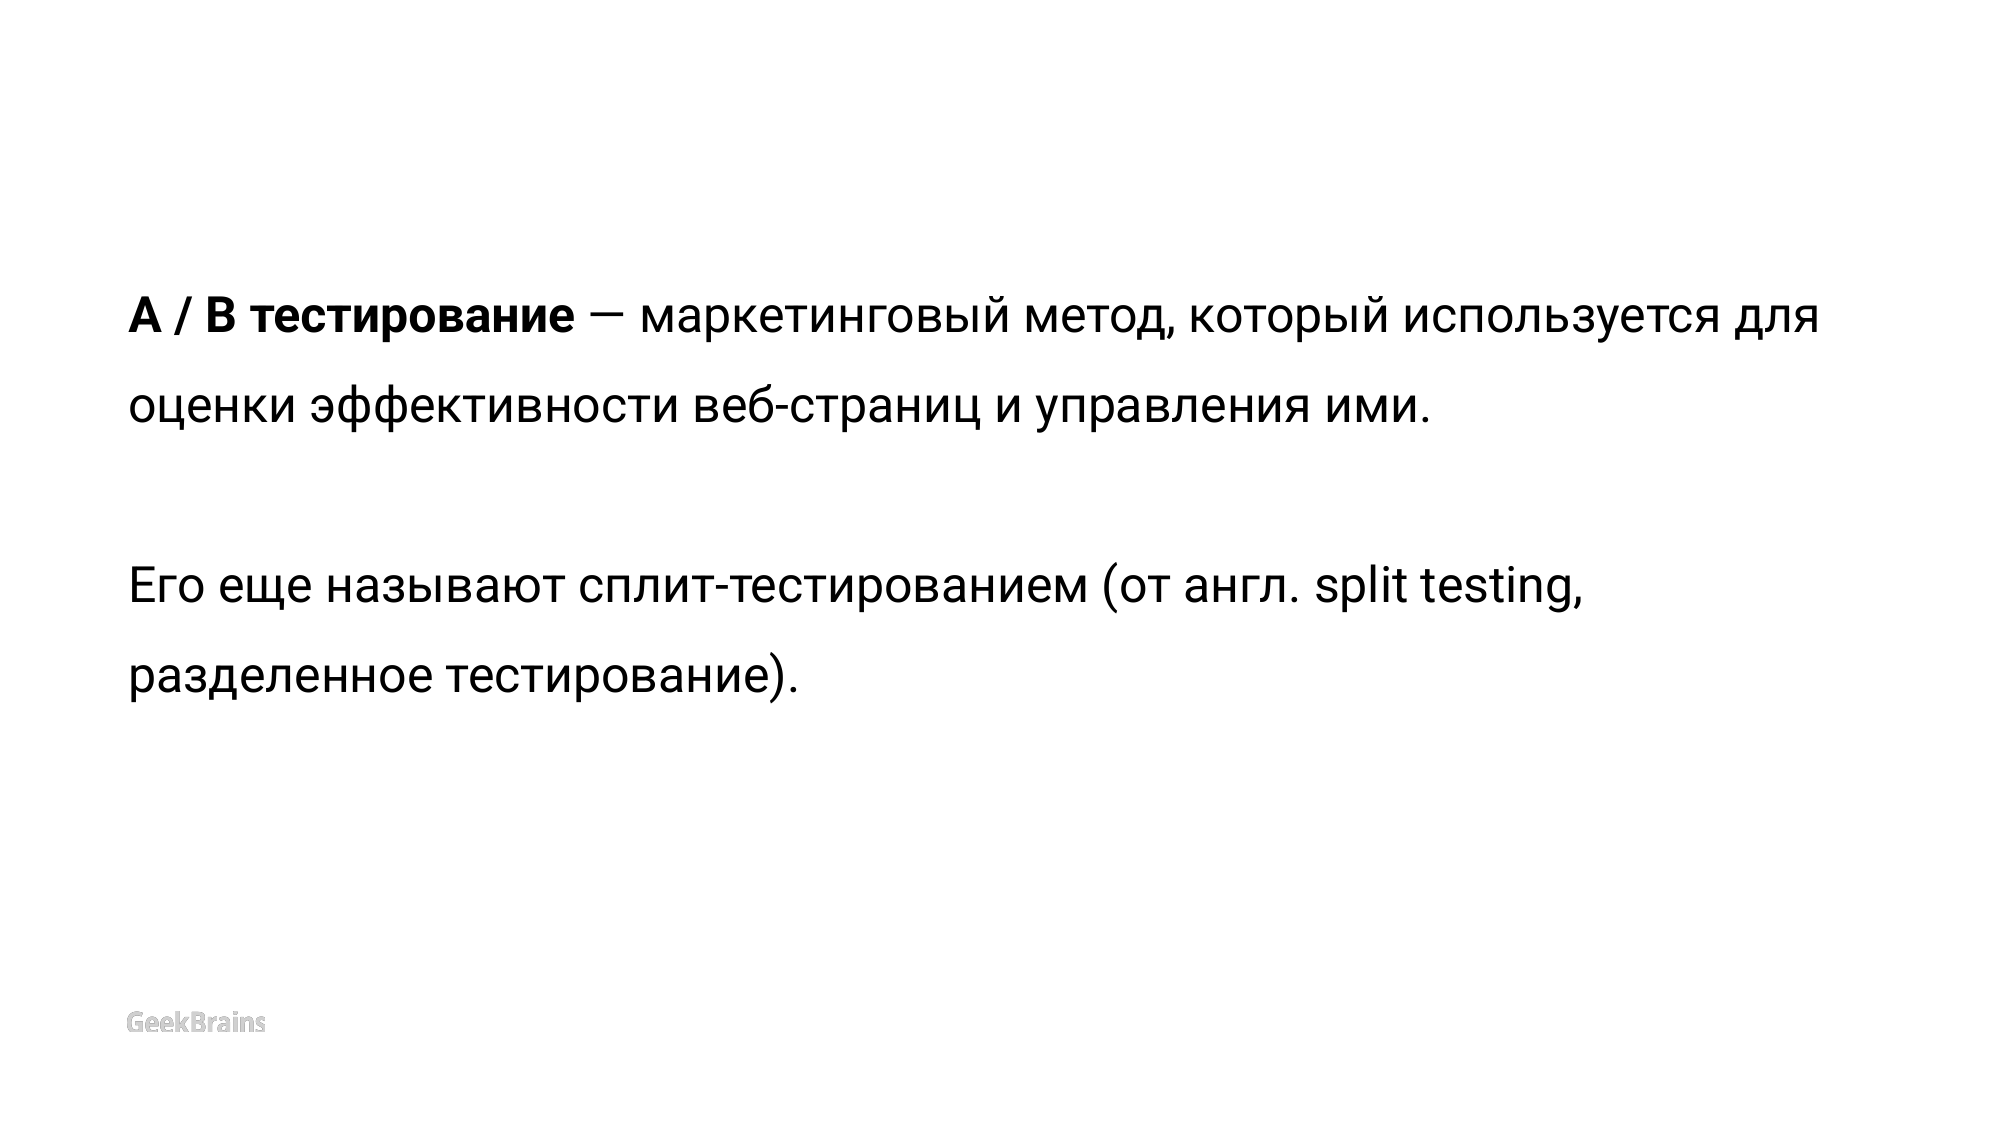

# A / В тестирование — маркетинговый метод, который используется для оценки эффективности веб-страниц и управления ими. Его еще называют сплит-тестированием (от англ. split testing, разделенное тестирование).